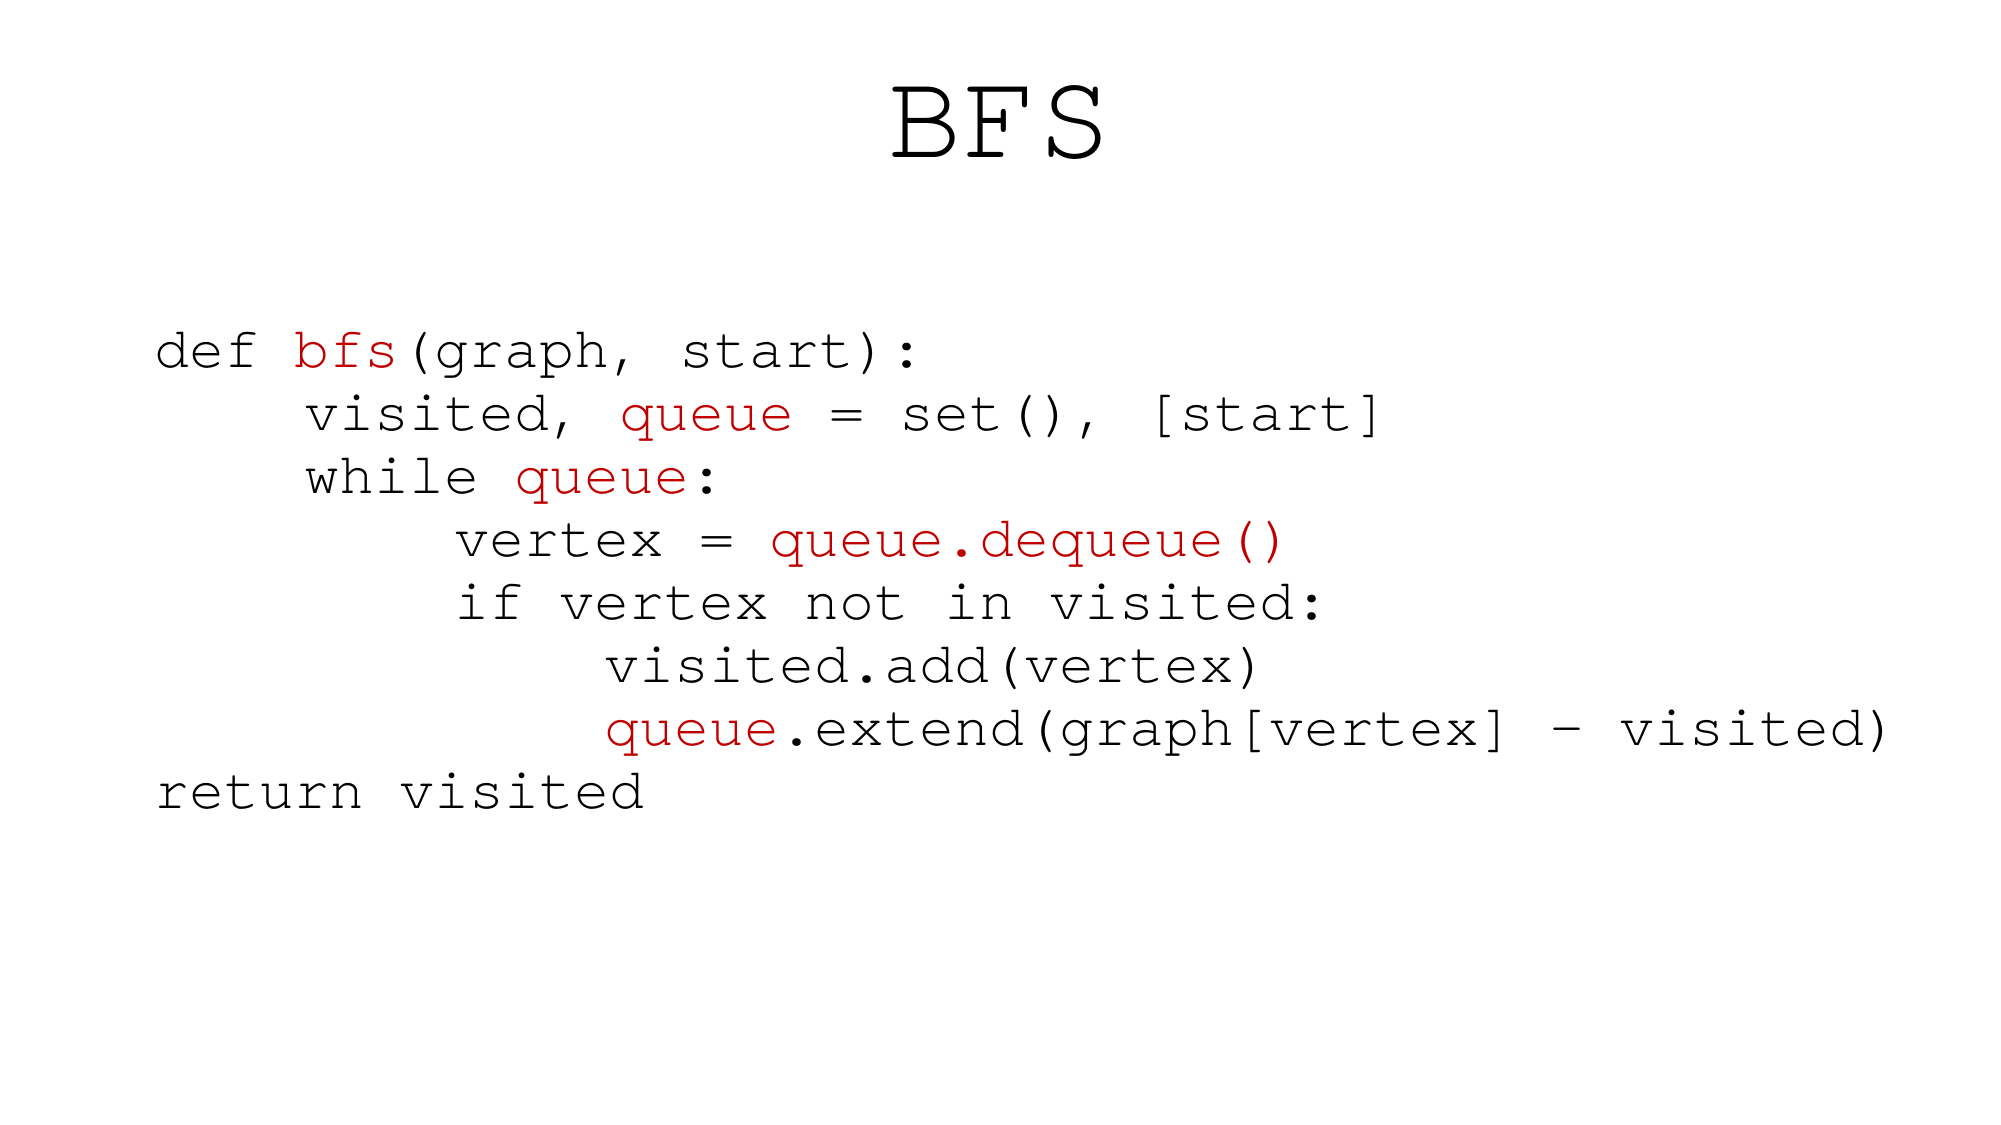

# def bfs(graph, start): visited, queue = set(), [start] while queue: vertex = queue.dequeue() if vertex not in visited: visited.add(vertex) queue.extend(graph[vertex] - visited) return visited
BFS